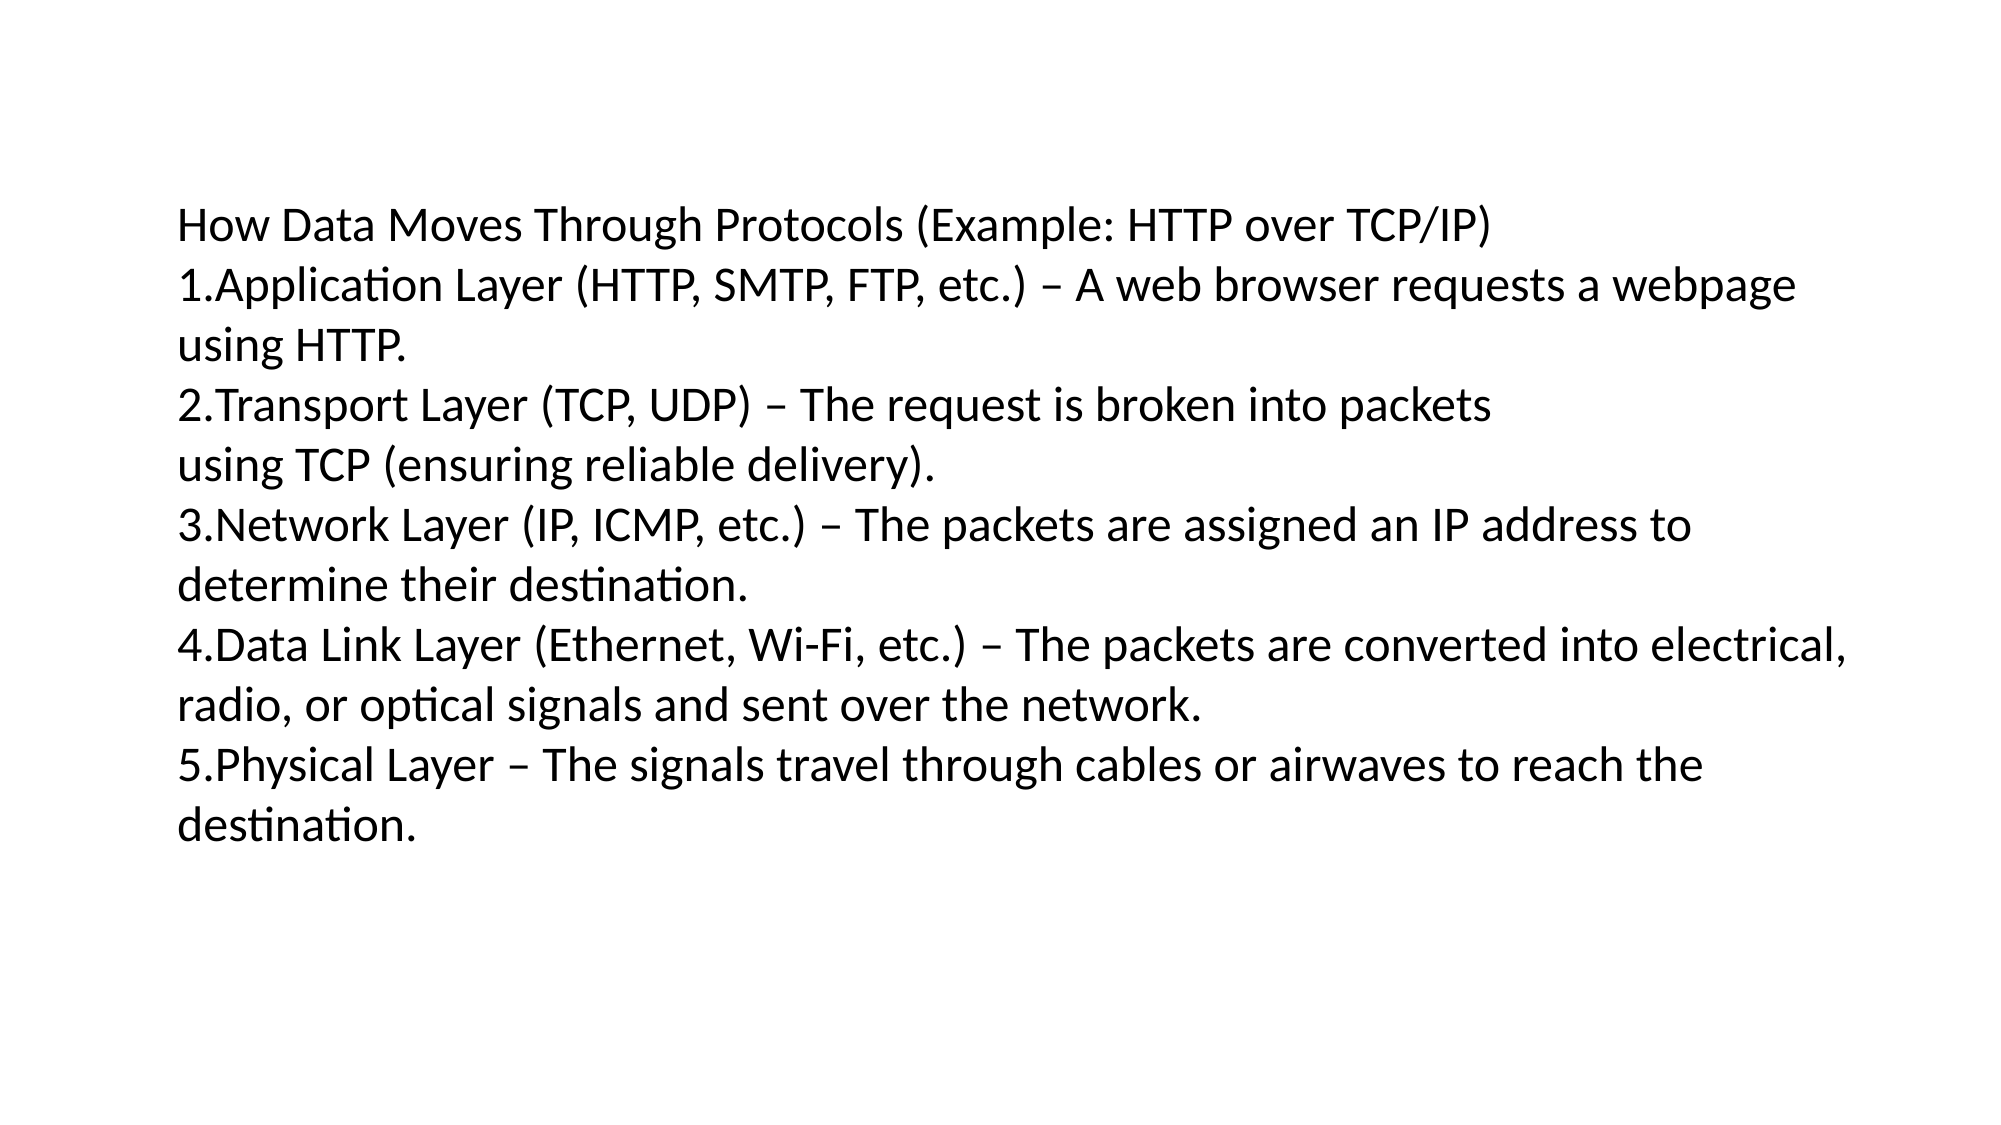

How Data Moves Through Protocols (Example: HTTP over TCP/IP)
Application Layer (HTTP, SMTP, FTP, etc.) – A web browser requests a webpage using HTTP.
Transport Layer (TCP, UDP) – The request is broken into packets using TCP (ensuring reliable delivery).
Network Layer (IP, ICMP, etc.) – The packets are assigned an IP address to determine their destination.
Data Link Layer (Ethernet, Wi-Fi, etc.) – The packets are converted into electrical, radio, or optical signals and sent over the network.
Physical Layer – The signals travel through cables or airwaves to reach the destination.